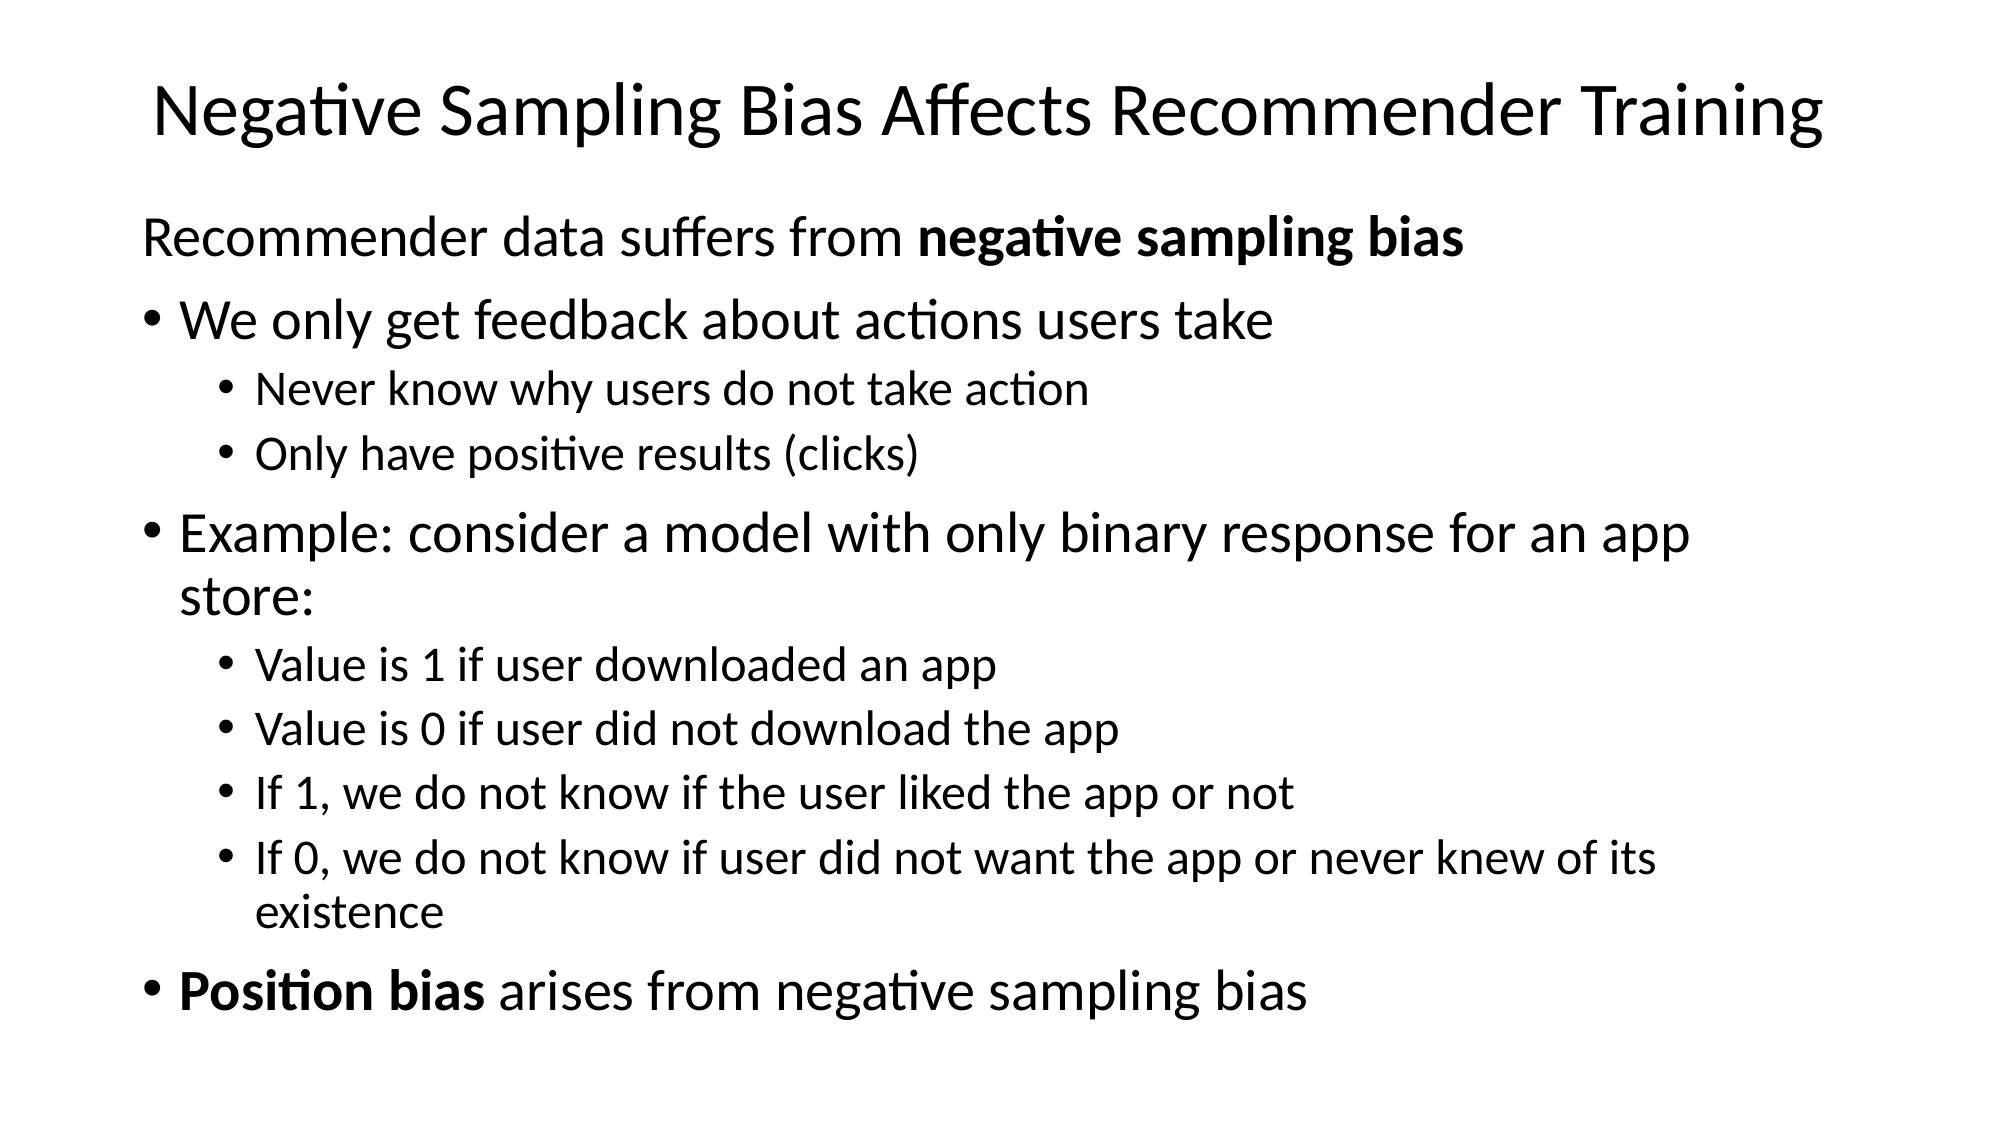

# Negative Sampling Bias Affects Recommender Training
Recommender data suffers from negative sampling bias
We only get feedback about actions users take
Never know why users do not take action
Only have positive results (clicks)
Example: consider a model with only binary response for an app store:
Value is 1 if user downloaded an app
Value is 0 if user did not download the app
If 1, we do not know if the user liked the app or not
If 0, we do not know if user did not want the app or never knew of its existence
Position bias arises from negative sampling bias